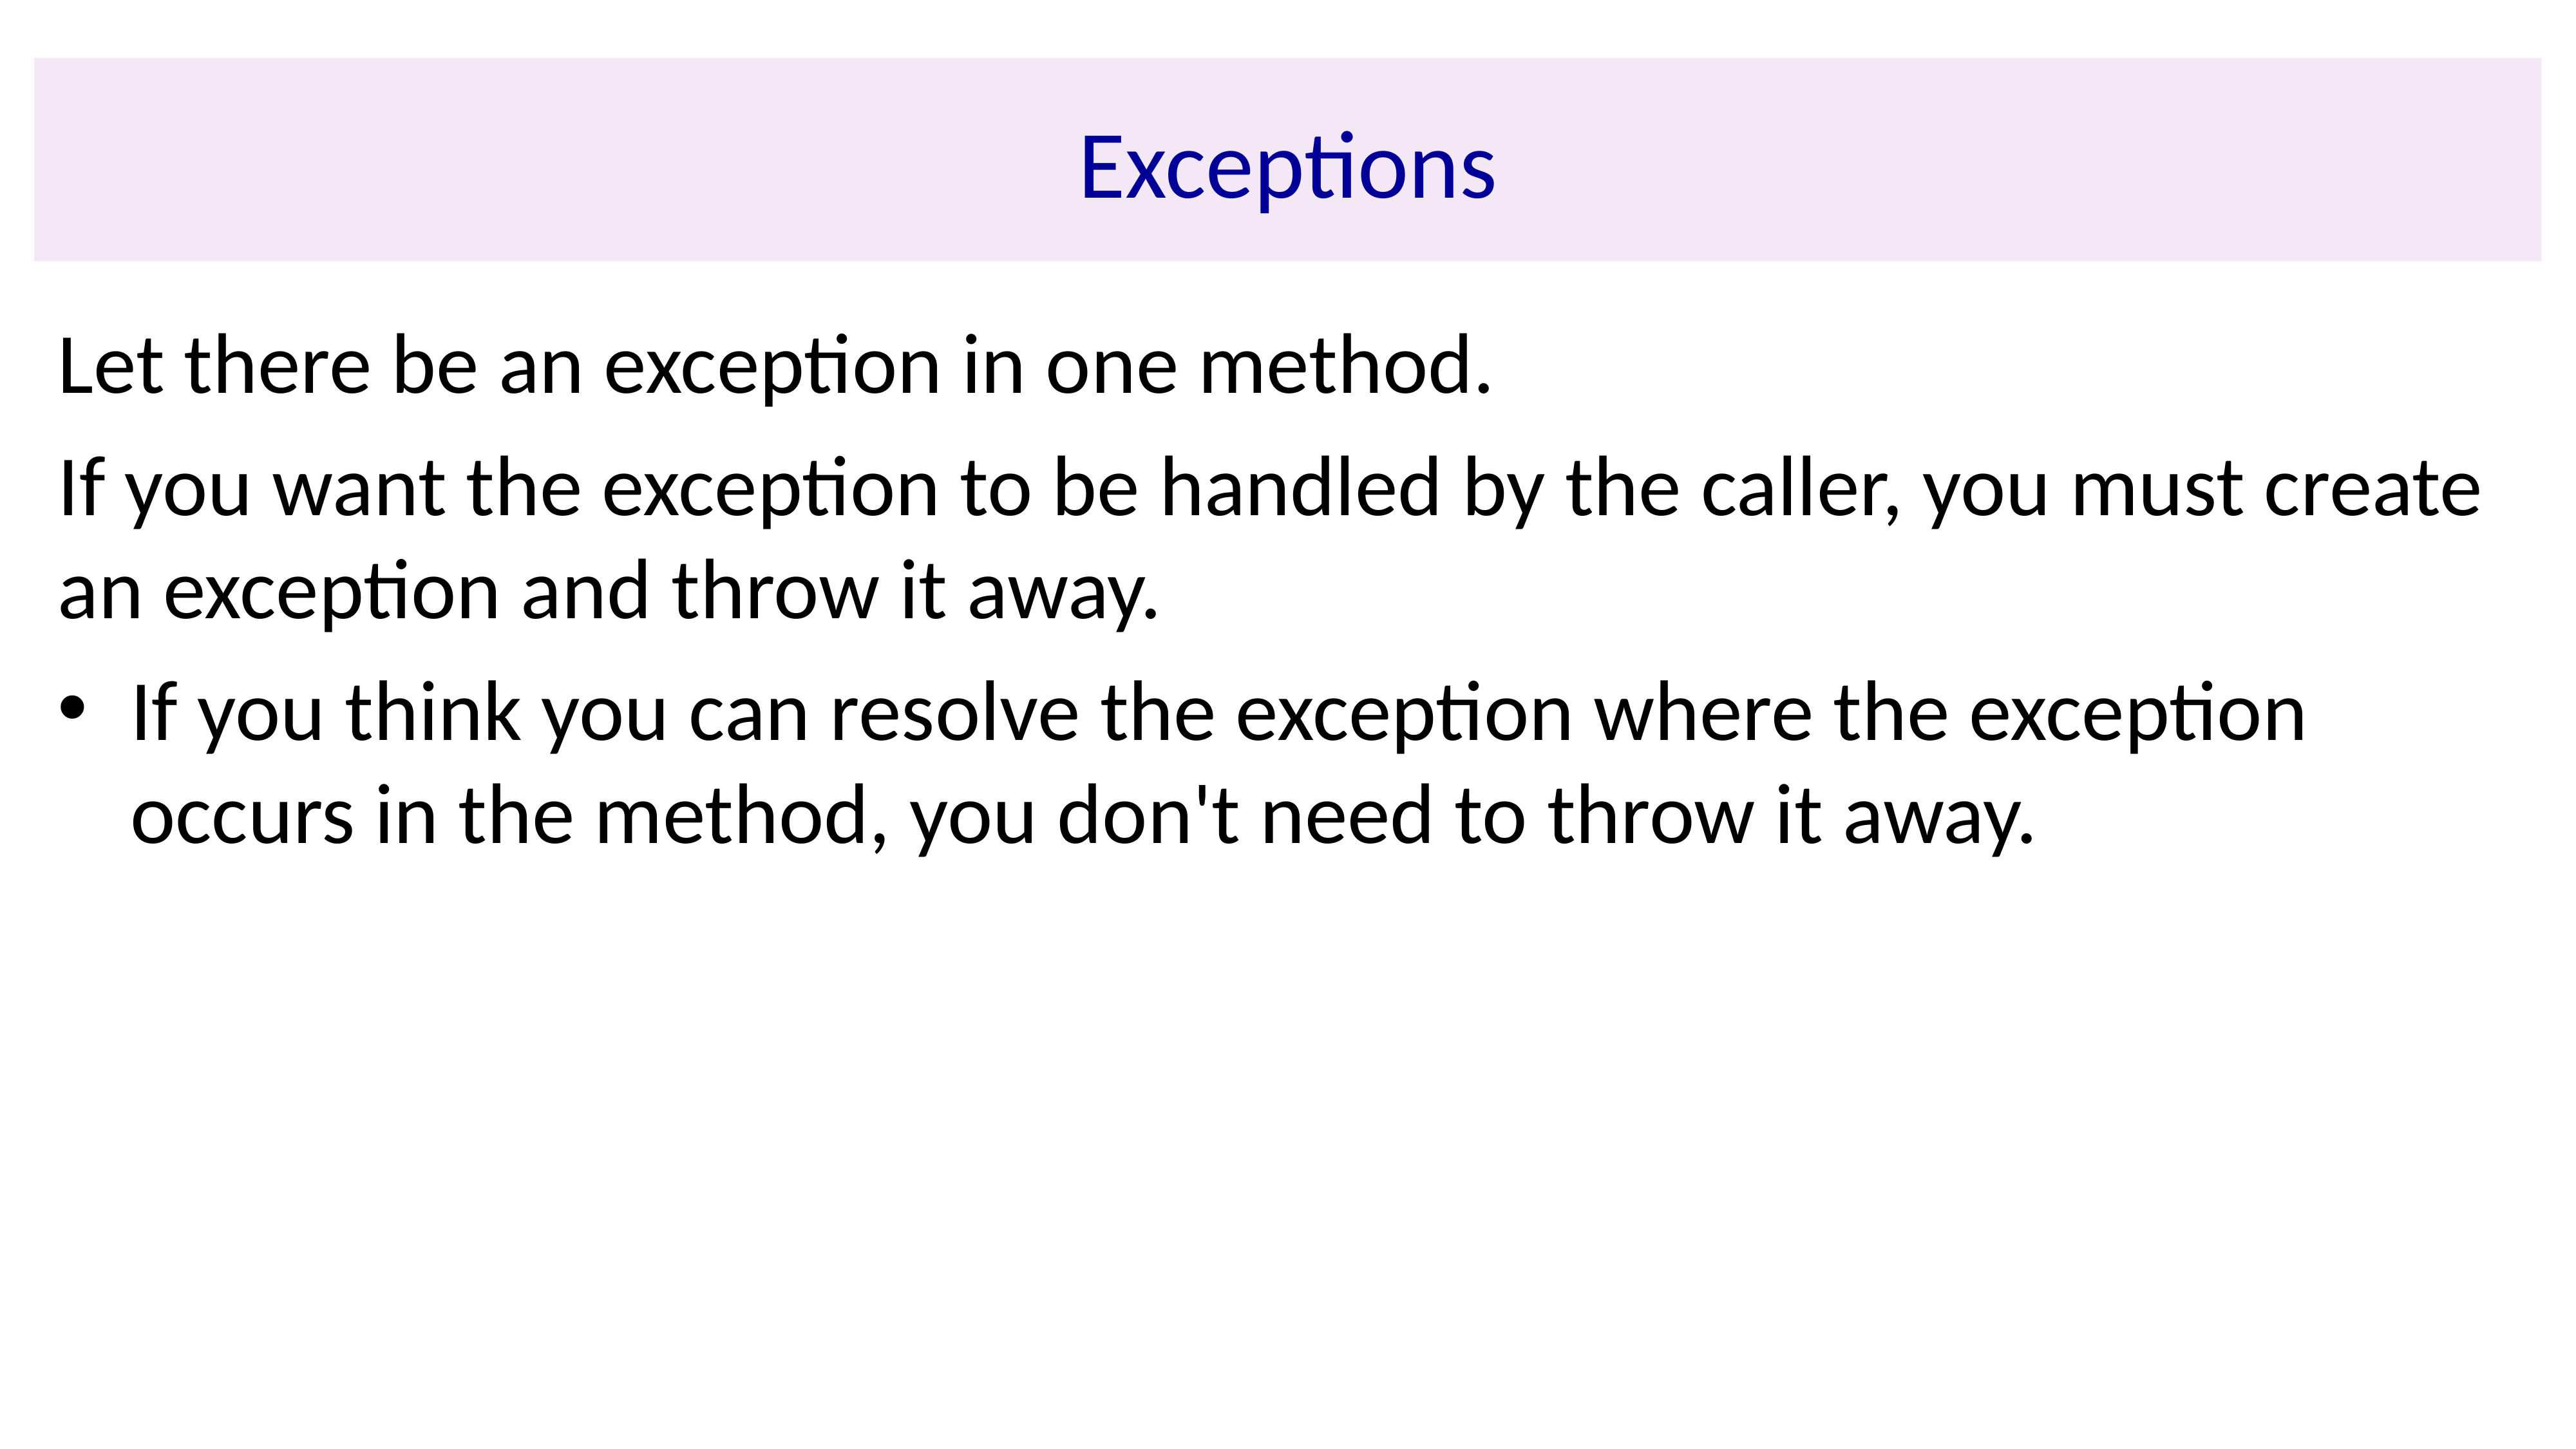

# Exceptions
Let there be an exception in one method.
If you want the exception to be handled by the caller, you must create an exception and throw it away.
If you think you can resolve the exception where the exception occurs in the method, you don't need to throw it away.